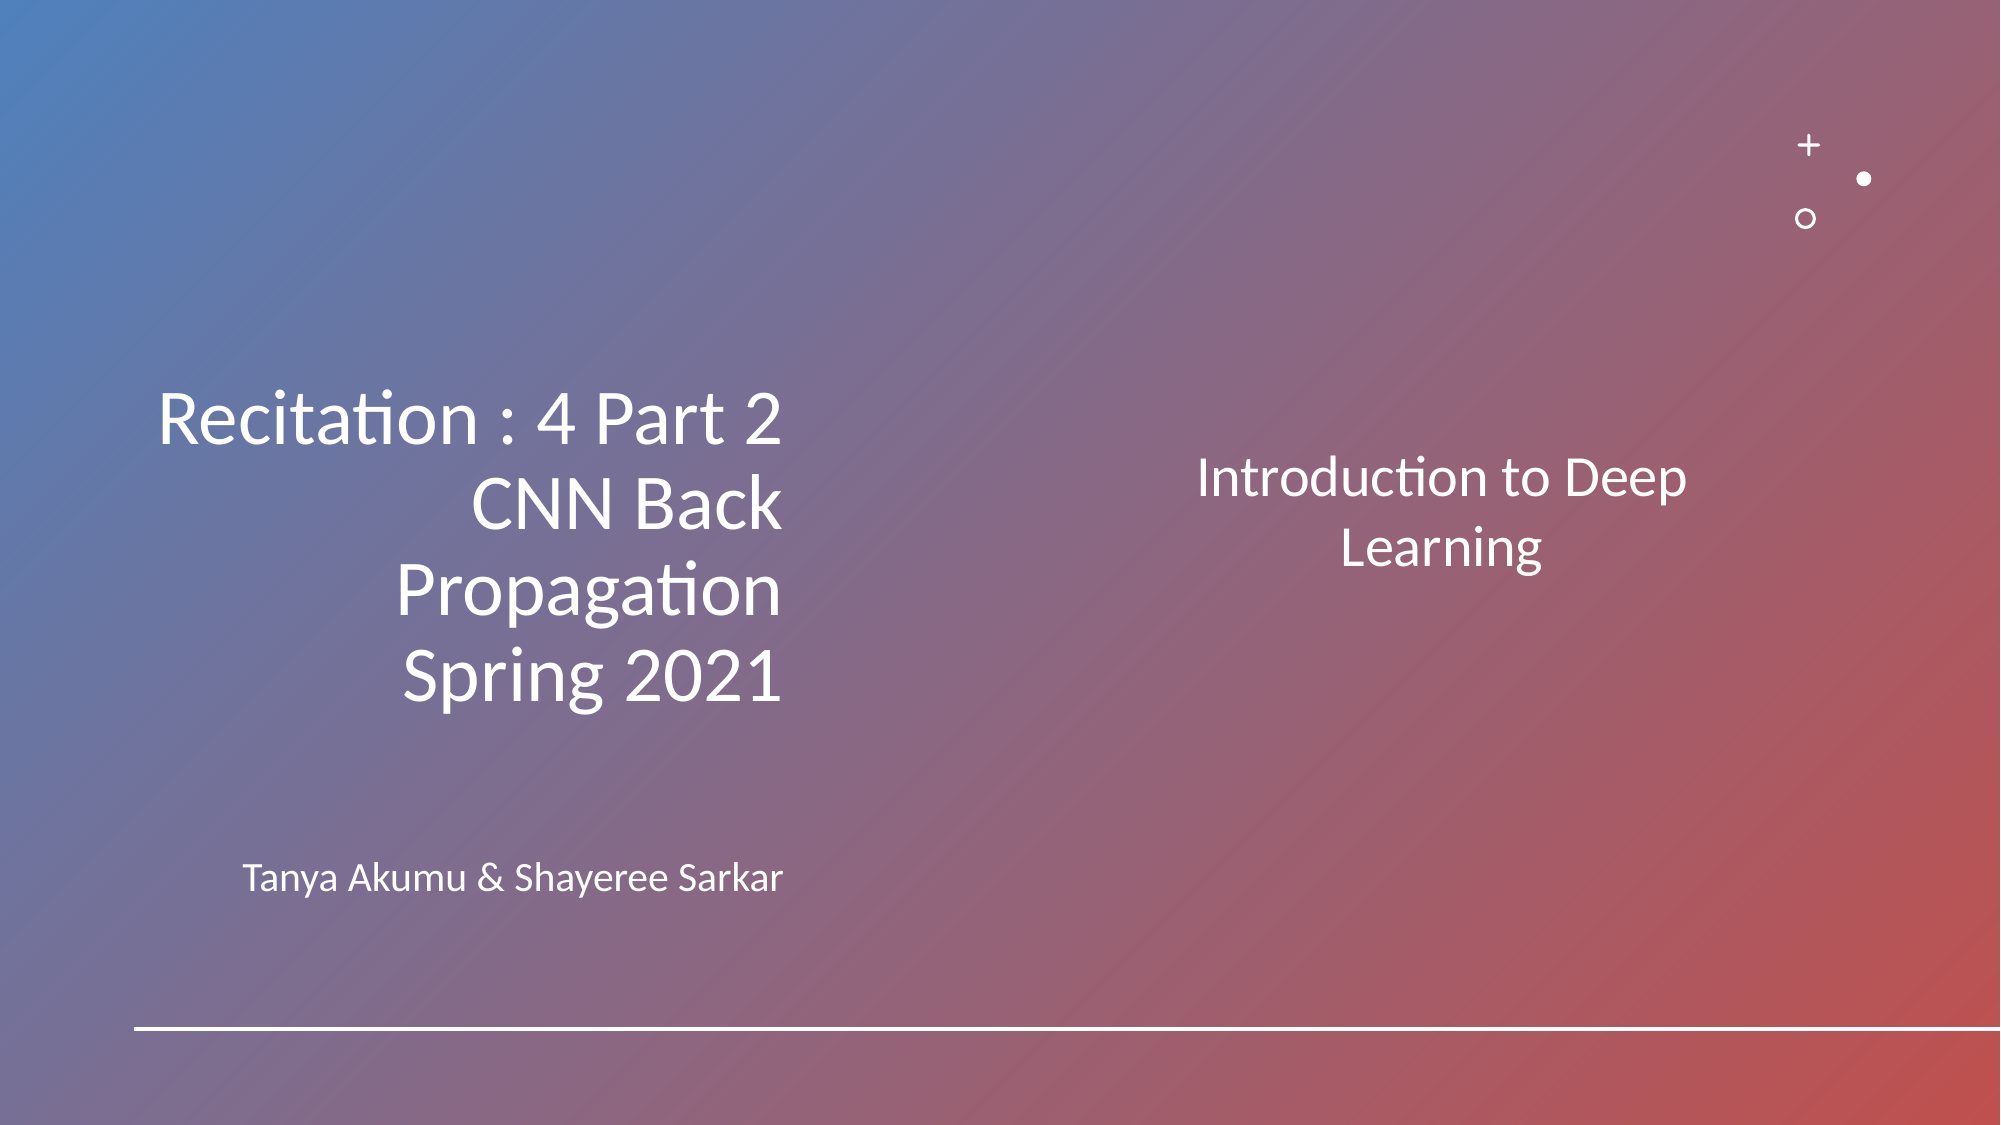

# Recitation : 4 Part 2 CNN Back Propagation Spring 2021
Introduction to Deep Learning
Tanya Akumu & Shayeree Sarkar